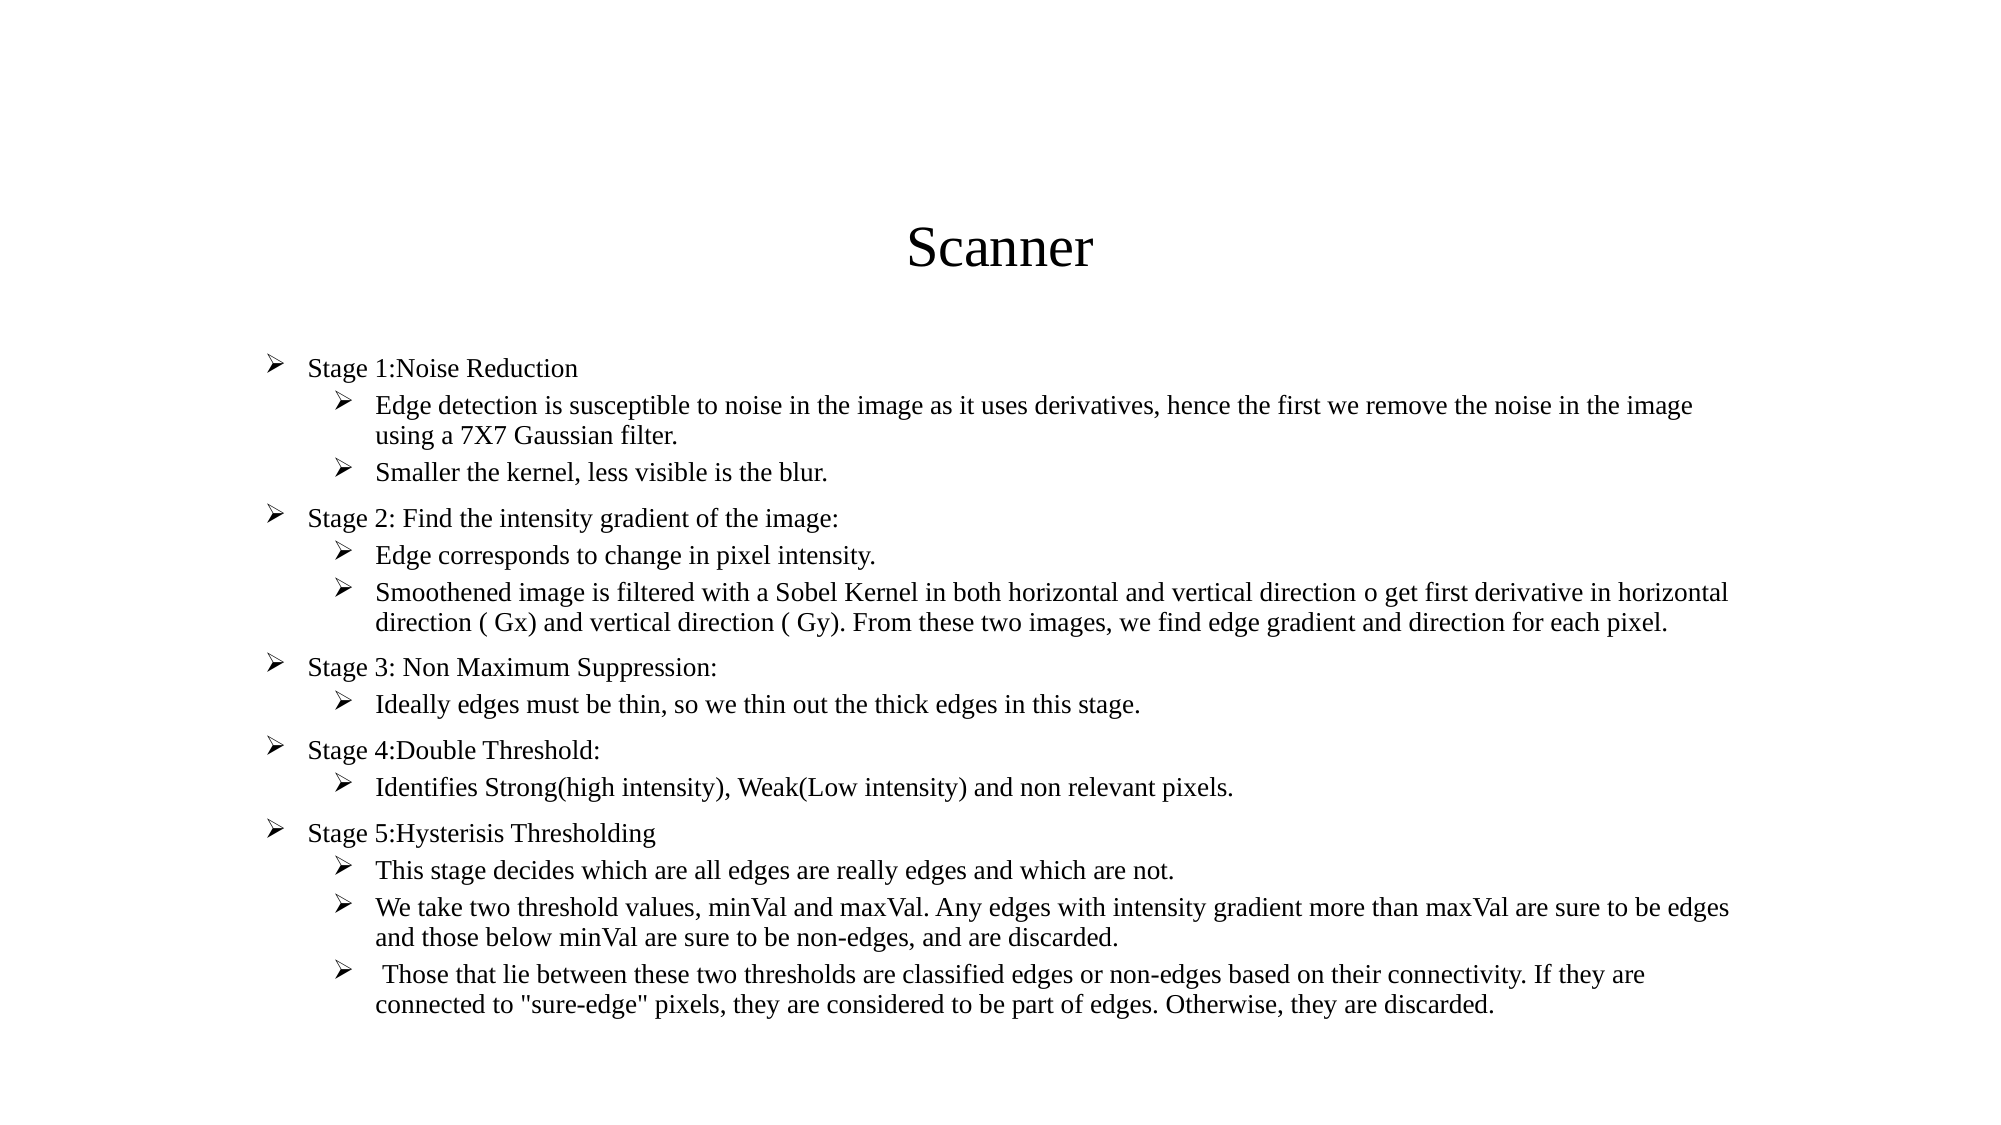

# Scanner

Stage 1:Noise Reduction
Edge detection is susceptible to noise in the image as it uses derivatives, hence the first we remove the noise in the image using a 7X7 Gaussian filter.
Smaller the kernel, less visible is the blur.
Stage 2: Find the intensity gradient of the image:
Edge corresponds to change in pixel intensity.
Smoothened image is filtered with a Sobel Kernel in both horizontal and vertical direction o get first derivative in horizontal direction ( Gx) and vertical direction ( Gy). From these two images, we find edge gradient and direction for each pixel.
Stage 3: Non Maximum Suppression:
Ideally edges must be thin, so we thin out the thick edges in this stage.
Stage 4:Double Threshold:
Identifies Strong(high intensity), Weak(Low intensity) and non relevant pixels.
Stage 5:Hysterisis Thresholding
This stage decides which are all edges are really edges and which are not.
We take two threshold values, minVal and maxVal. Any edges with intensity gradient more than maxVal are sure to be edges and those below minVal are sure to be non-edges, and are discarded.
 Those that lie between these two thresholds are classified edges or non-edges based on their connectivity. If they are connected to "sure-edge" pixels, they are considered to be part of edges. Otherwise, they are discarded.